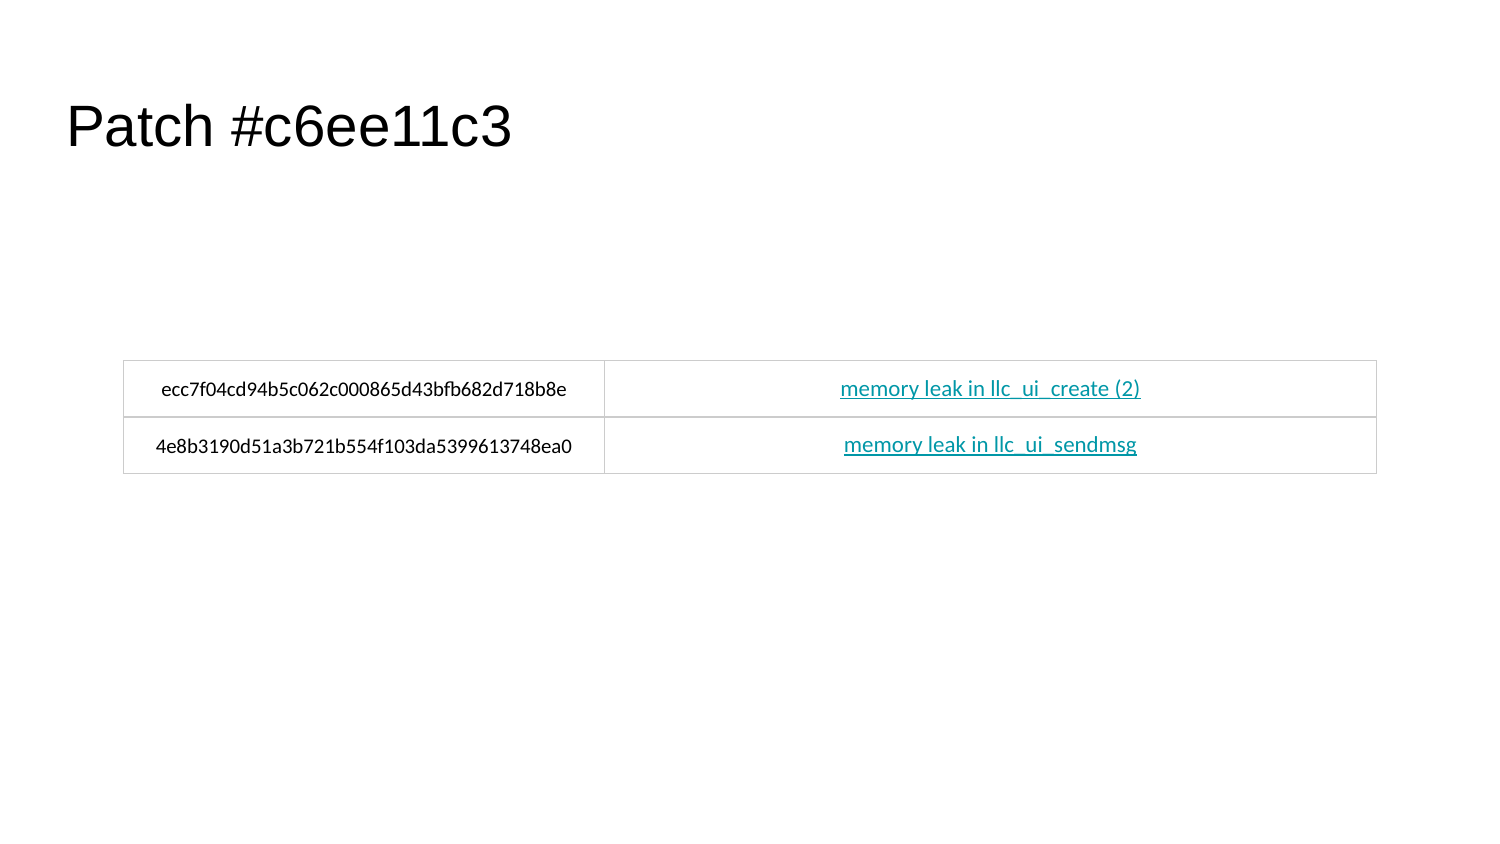

# Patch #c6ee11c3
| ecc7f04cd94b5c062c000865d43bfb682d718b8e | memory leak in llc\_ui\_create (2) |
| --- | --- |
| 4e8b3190d51a3b721b554f103da5399613748ea0 | memory leak in llc\_ui\_sendmsg |